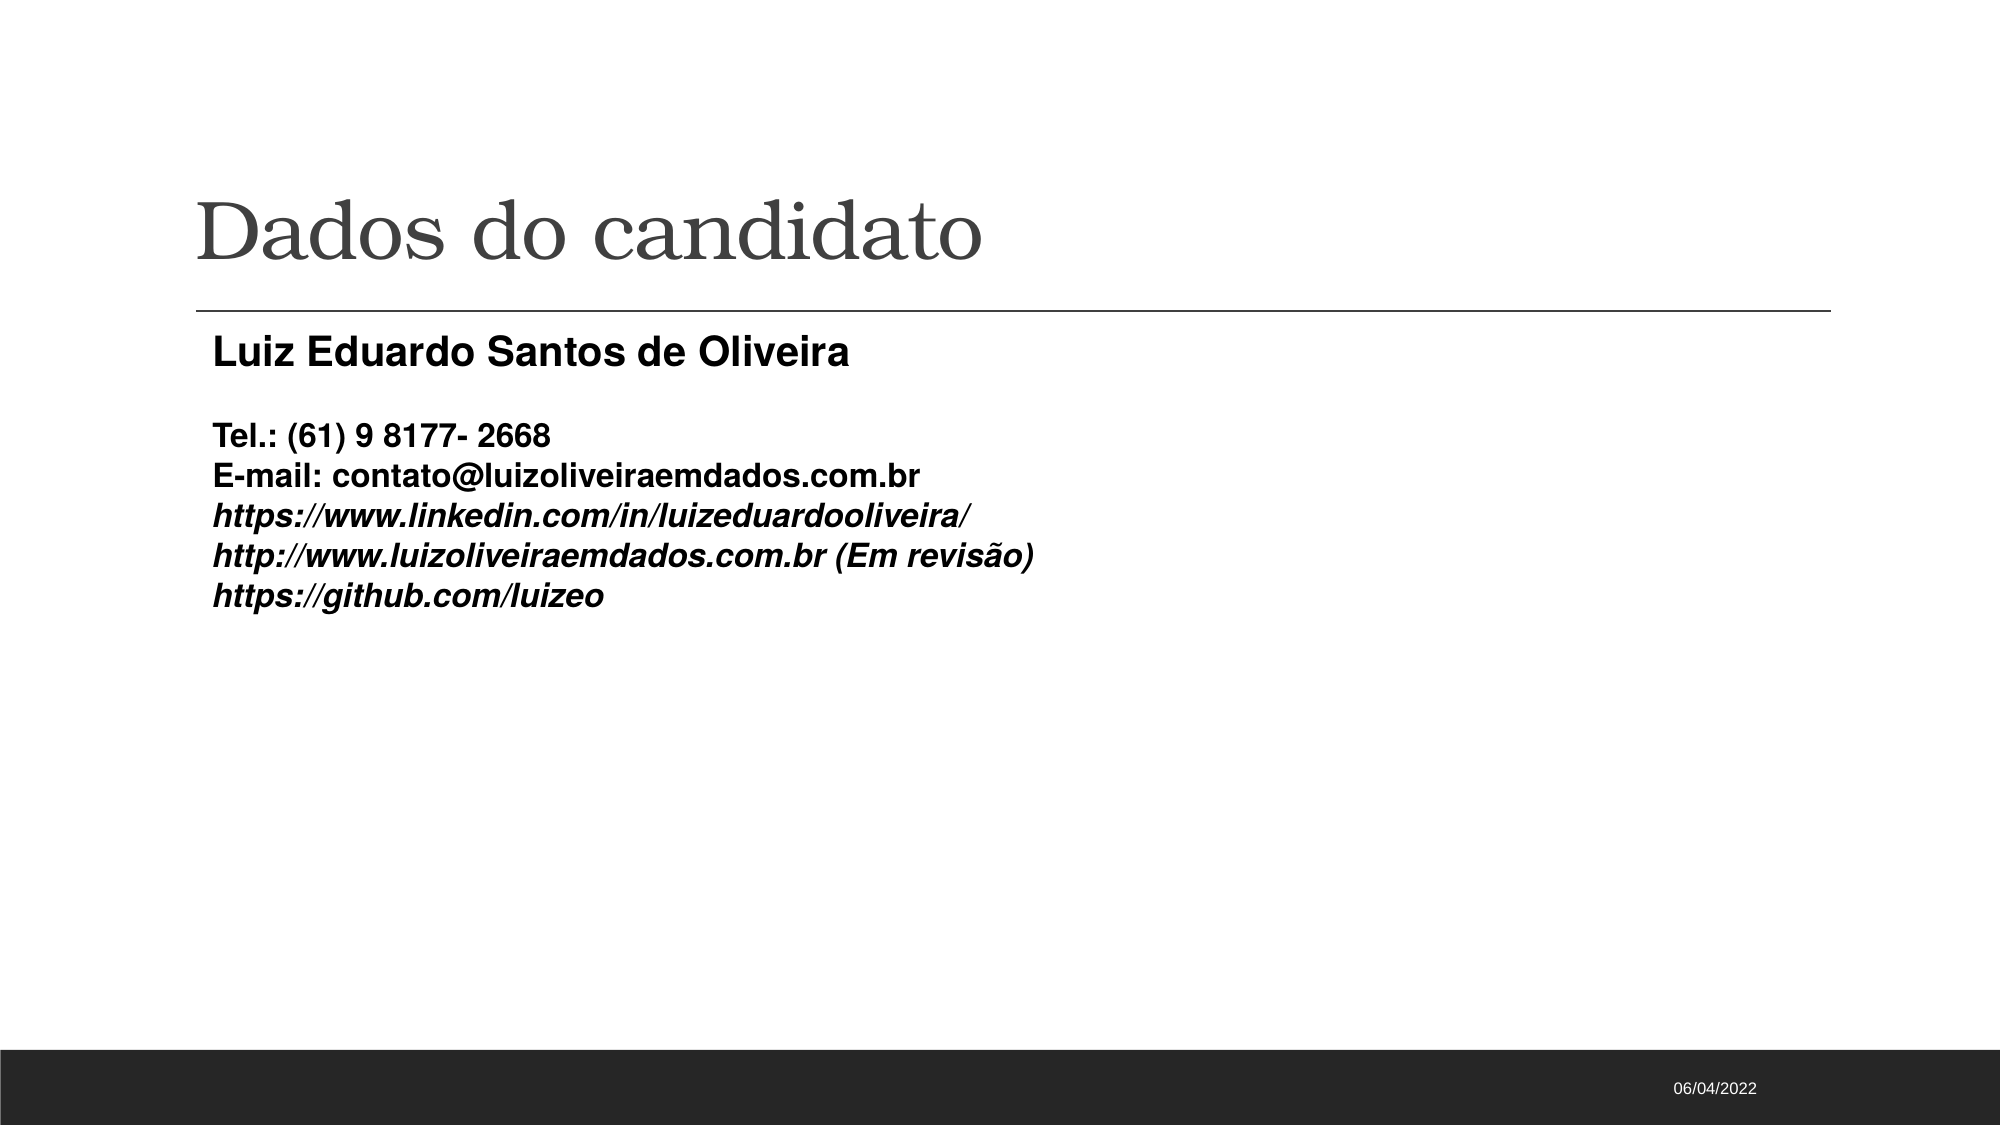

# Dados do candidato
Luiz Eduardo Santos de Oliveira

Tel.: (61) 9 8177- 2668
E-mail: contato@luizoliveiraemdados.com.br
https://www.linkedin.com/in/luizeduardooliveira/
http://www.luizoliveiraemdados.com.br (Em revisão)
https://github.com/luizeo

06/04/2022